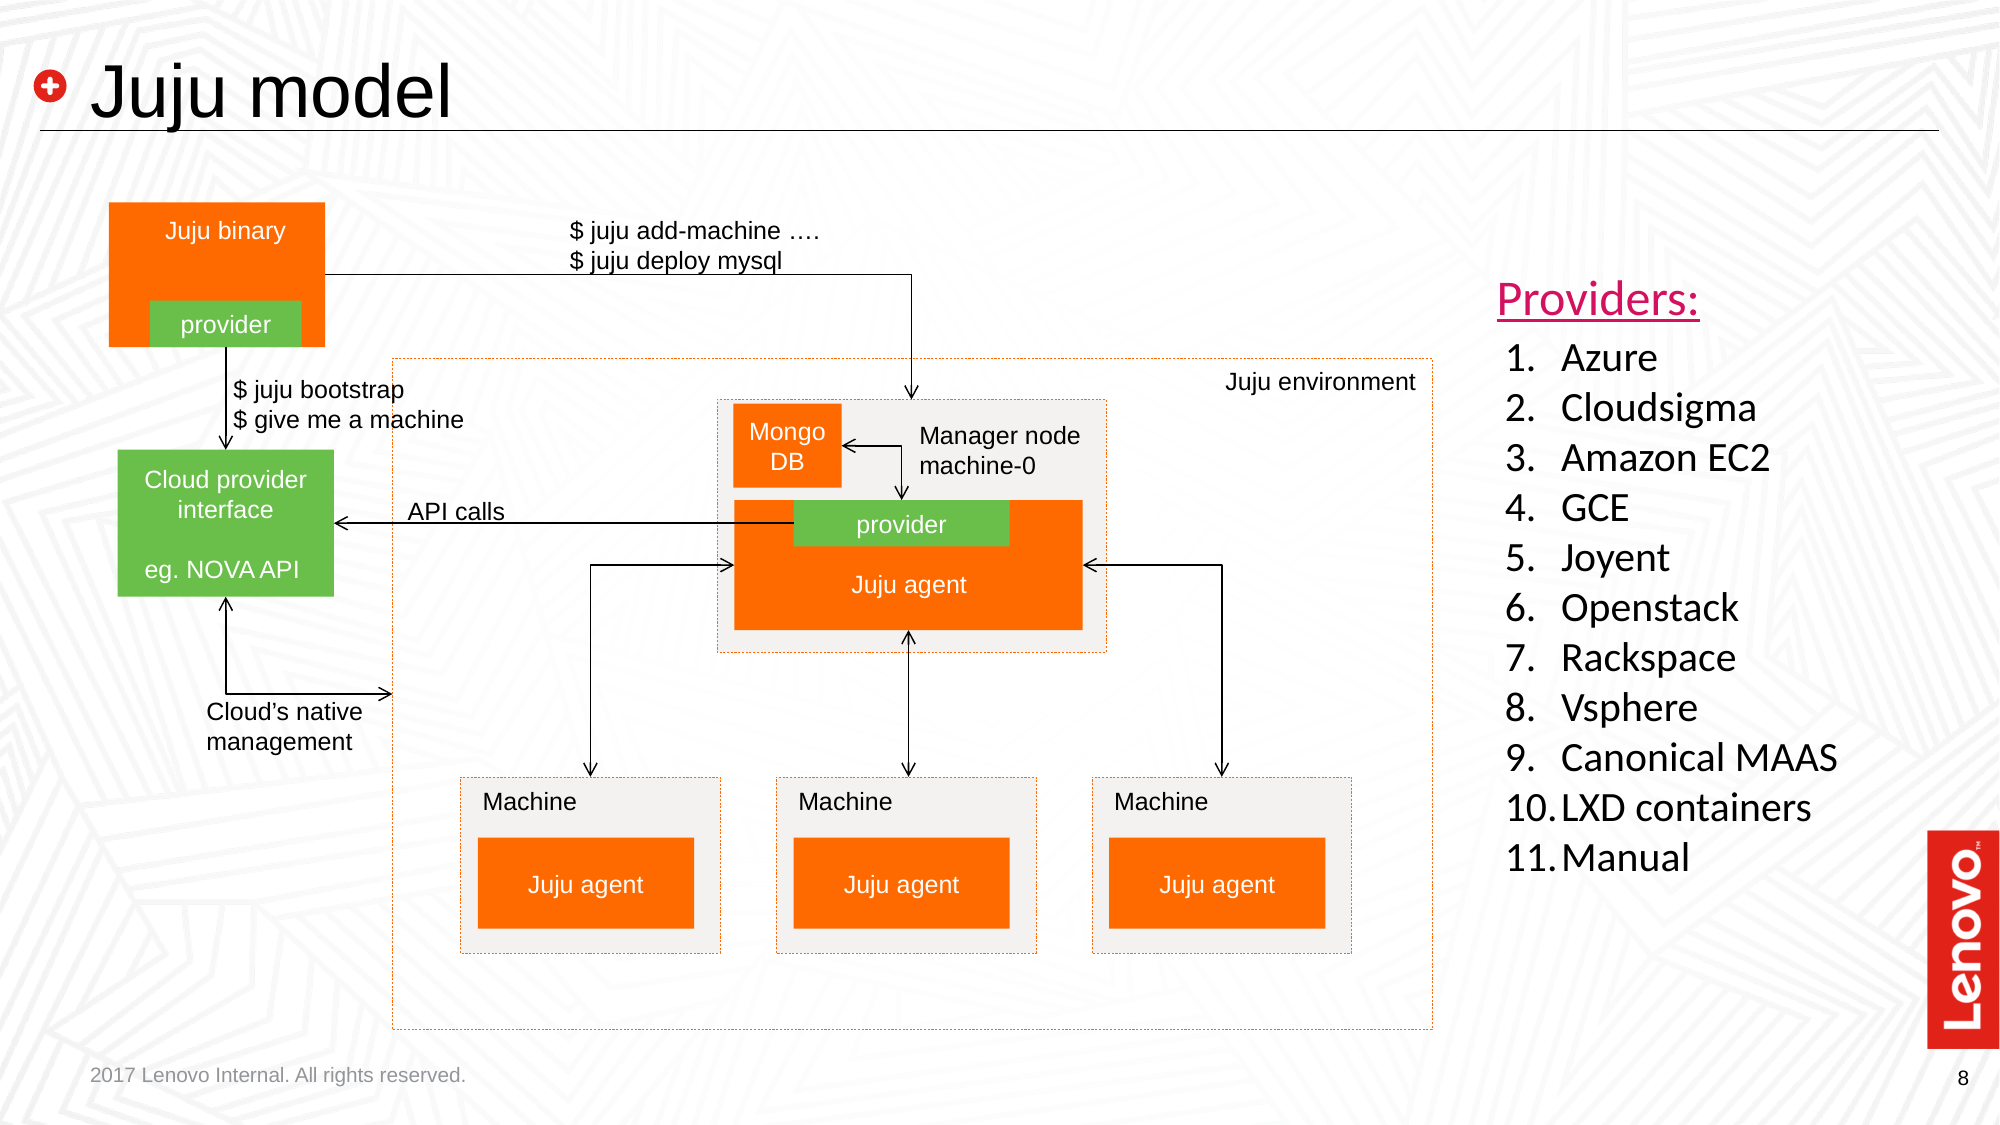

# Juju model

Juju binary
provider
$ juju add-machine ….
$ juju deploy mysql
Providers:
Azure
Cloudsigma
Amazon EC2
GCE
Joyent
Openstack
Rackspace
Vsphere
Canonical MAAS
LXD containers
Manual

Juju environment
$ juju bootstrap
$ give me a machine

Manager node
machine-0

provider
Juju agent
MongoDB
Cloud provider interface

eg. NOVA API
API calls
Cloud’s native
management

Machine
Juju agent

Machine
Juju agent

Machine
Juju agent
2017 Lenovo Internal. All rights reserved.